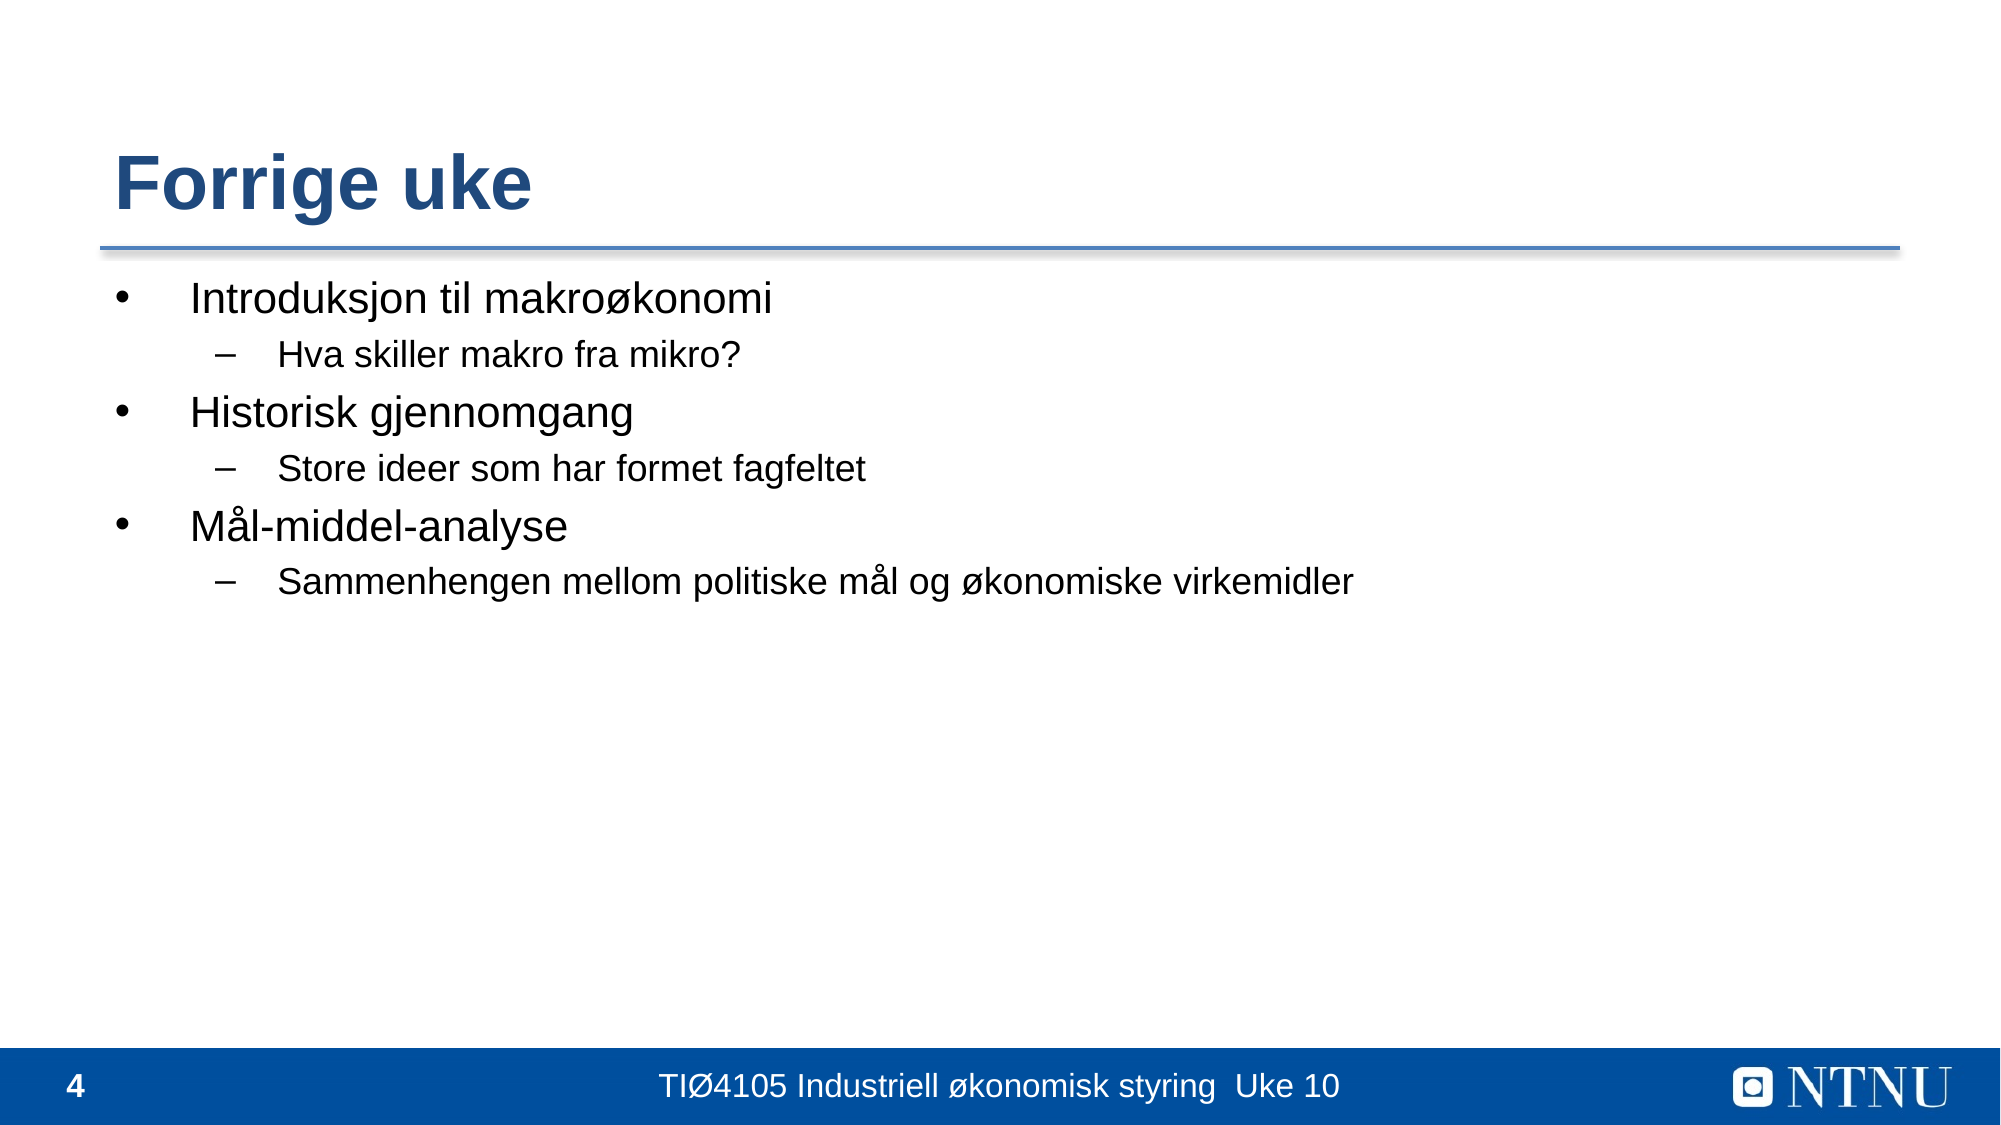

# Forrige uke
Introduksjon til makroøkonomi
Hva skiller makro fra mikro?
Historisk gjennomgang
Store ideer som har formet fagfeltet
Mål-middel-analyse
Sammenhengen mellom politiske mål og økonomiske virkemidler
4
TIØ4105 Industriell økonomisk styring  Uke 10